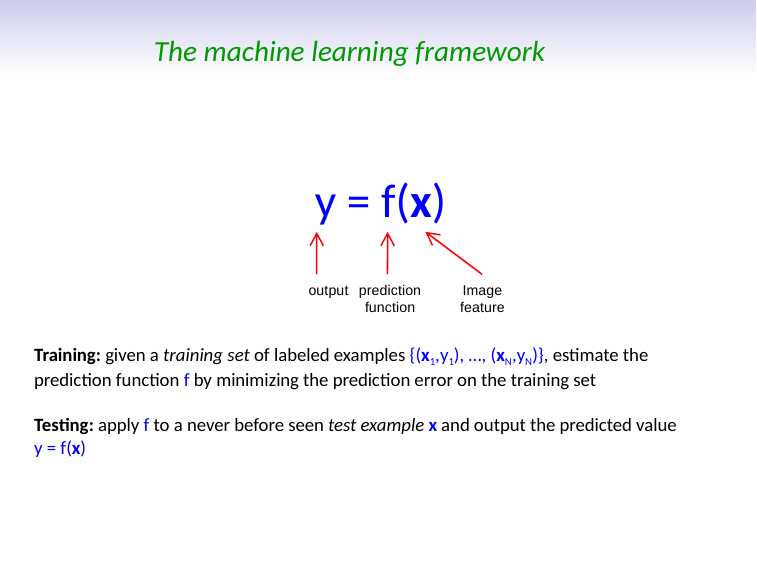

# The machine learning framework
y = f(x)

output
prediction function
Image feature
Training: given a training set of labeled examples {(x1,y1), …, (xN,yN)}, estimate the prediction function f by minimizing the prediction error on the training set

Testing: apply f to a never before seen test example x and output the predicted value y = f(x)
Machine Learning Instuctor: Dr. Malak Abdullah
31